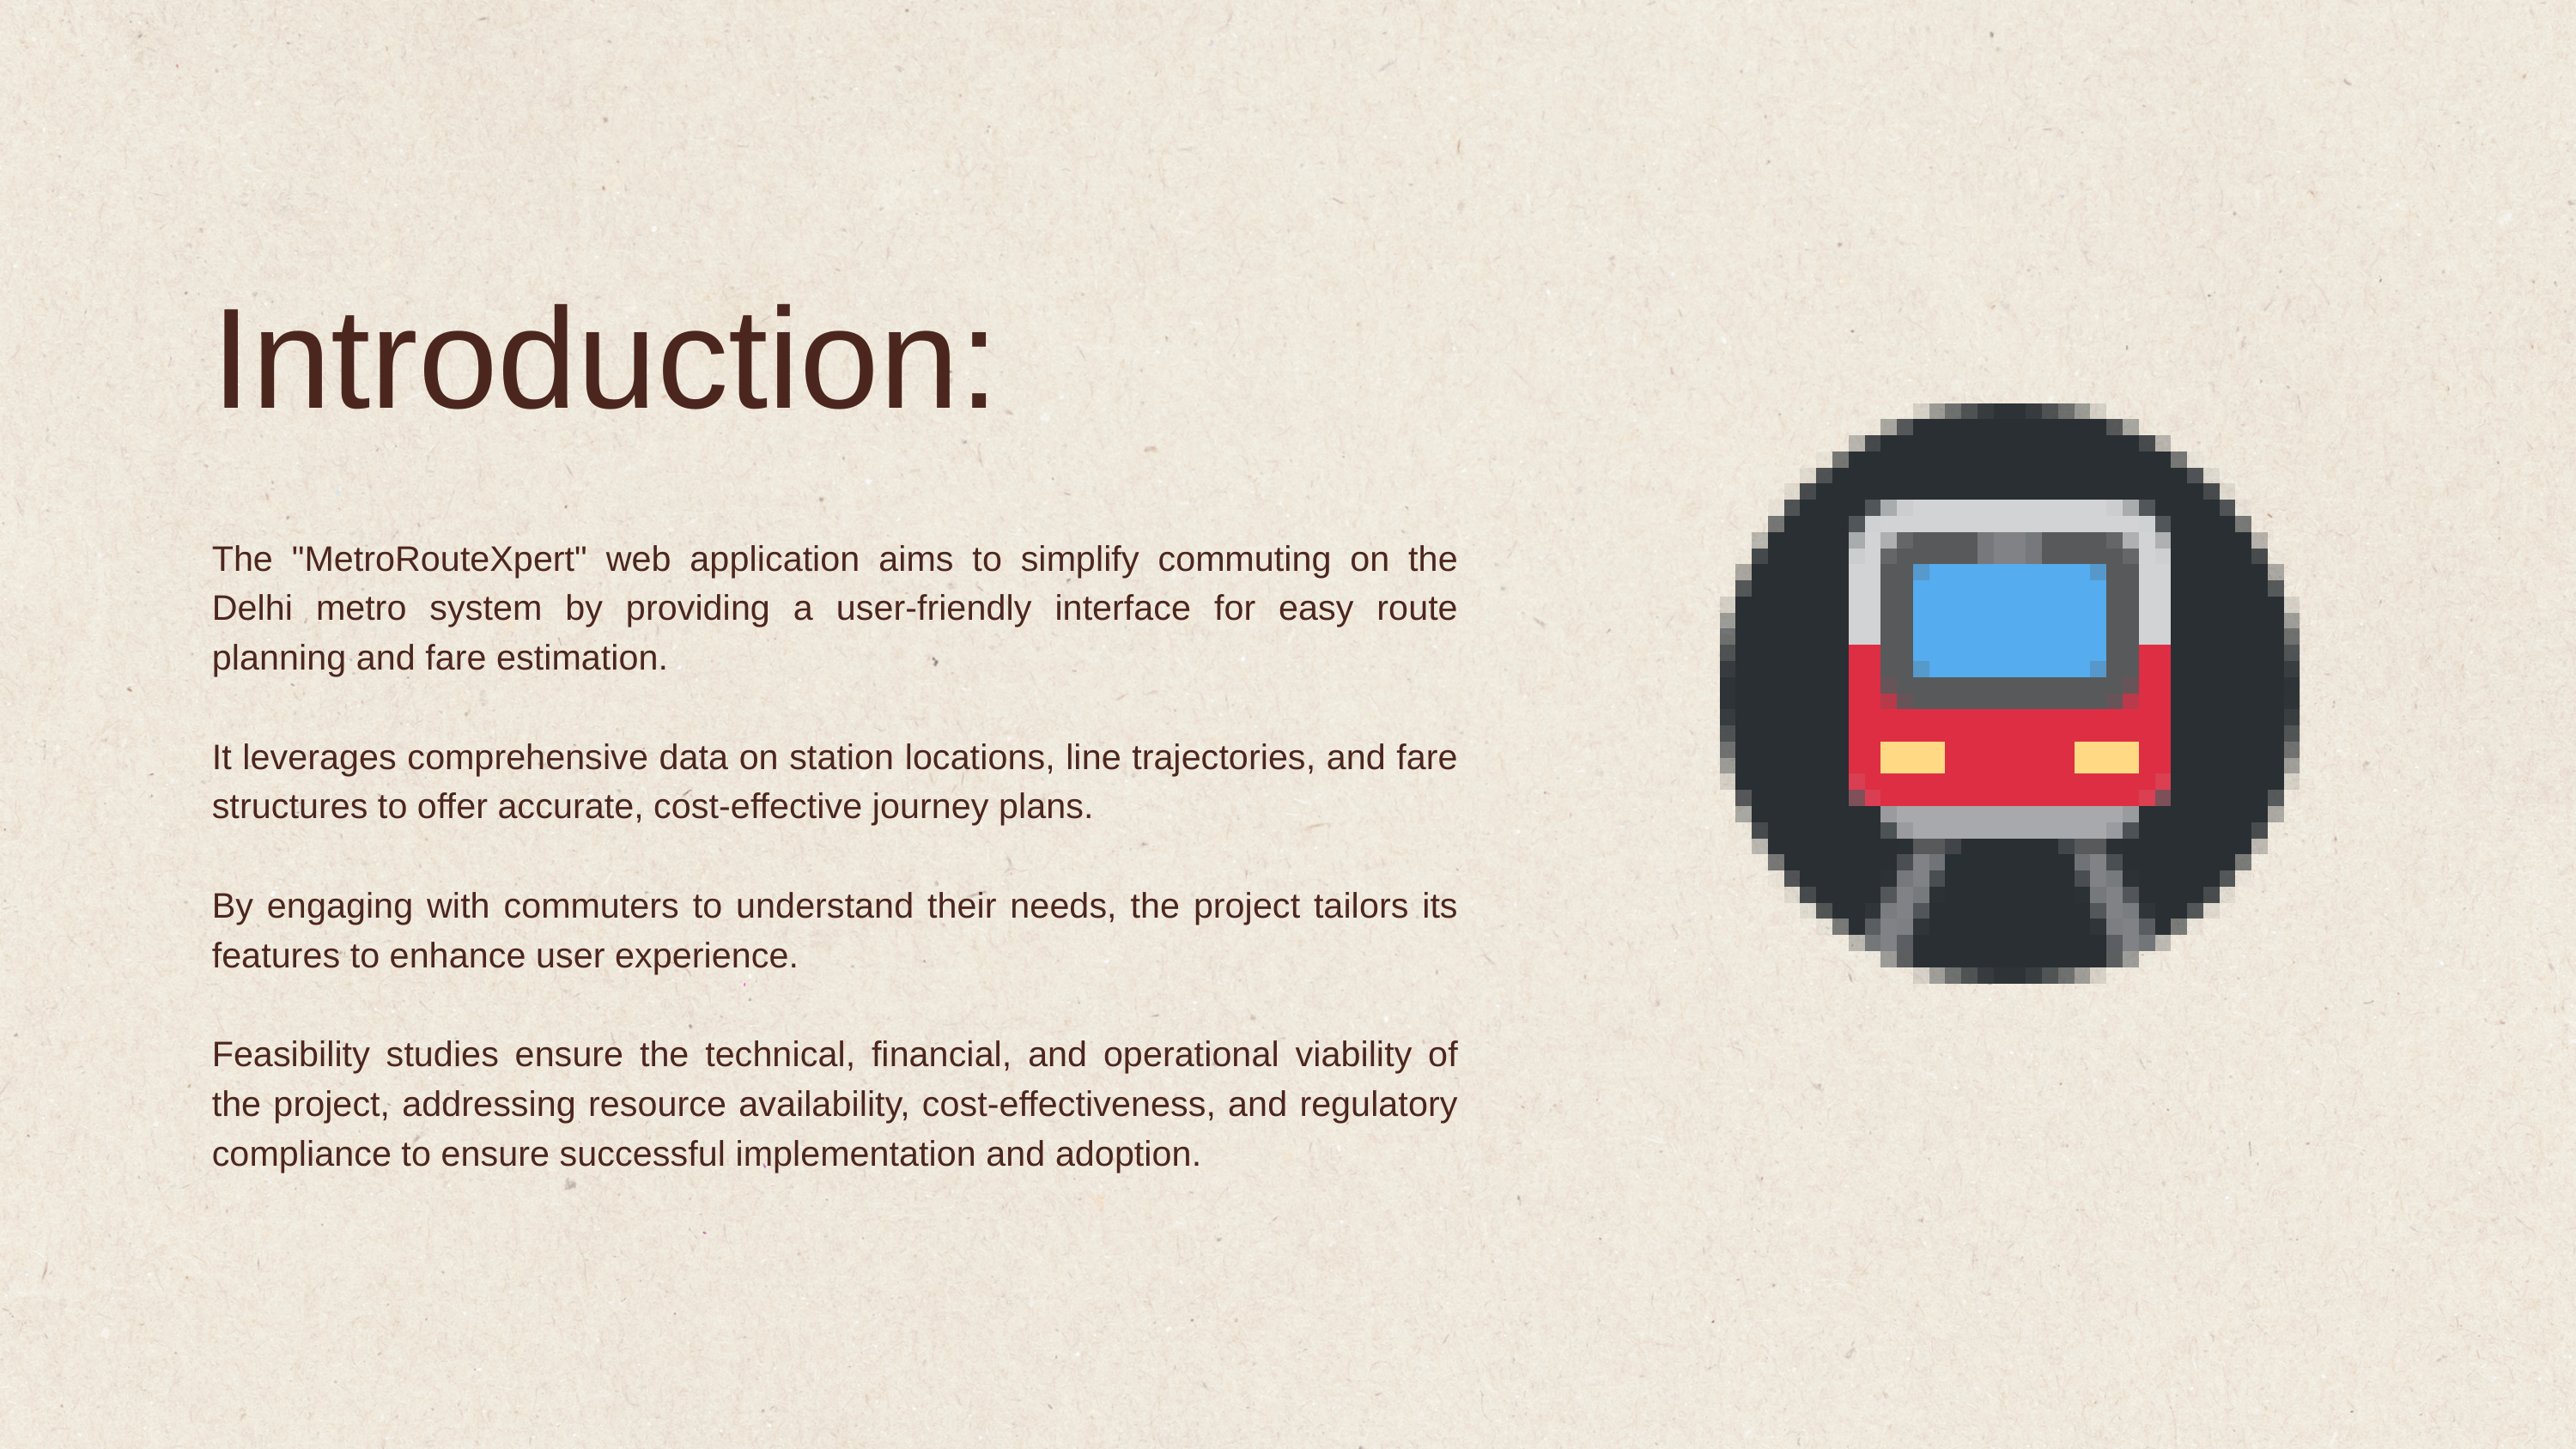

Introduction:

The "MetroRouteXpert" web application aims to simplify commuting on the Delhi metro system by providing a user-friendly interface for easy route planning and fare estimation.

It leverages comprehensive data on station locations, line trajectories, and fare structures to offer accurate, cost-effective journey plans.

By engaging with commuters to understand their needs, the project tailors its features to enhance user experience.

Feasibility studies ensure the technical, financial, and operational viability of the project, addressing resource availability, cost-effectiveness, and regulatory compliance to ensure successful implementation and adoption.